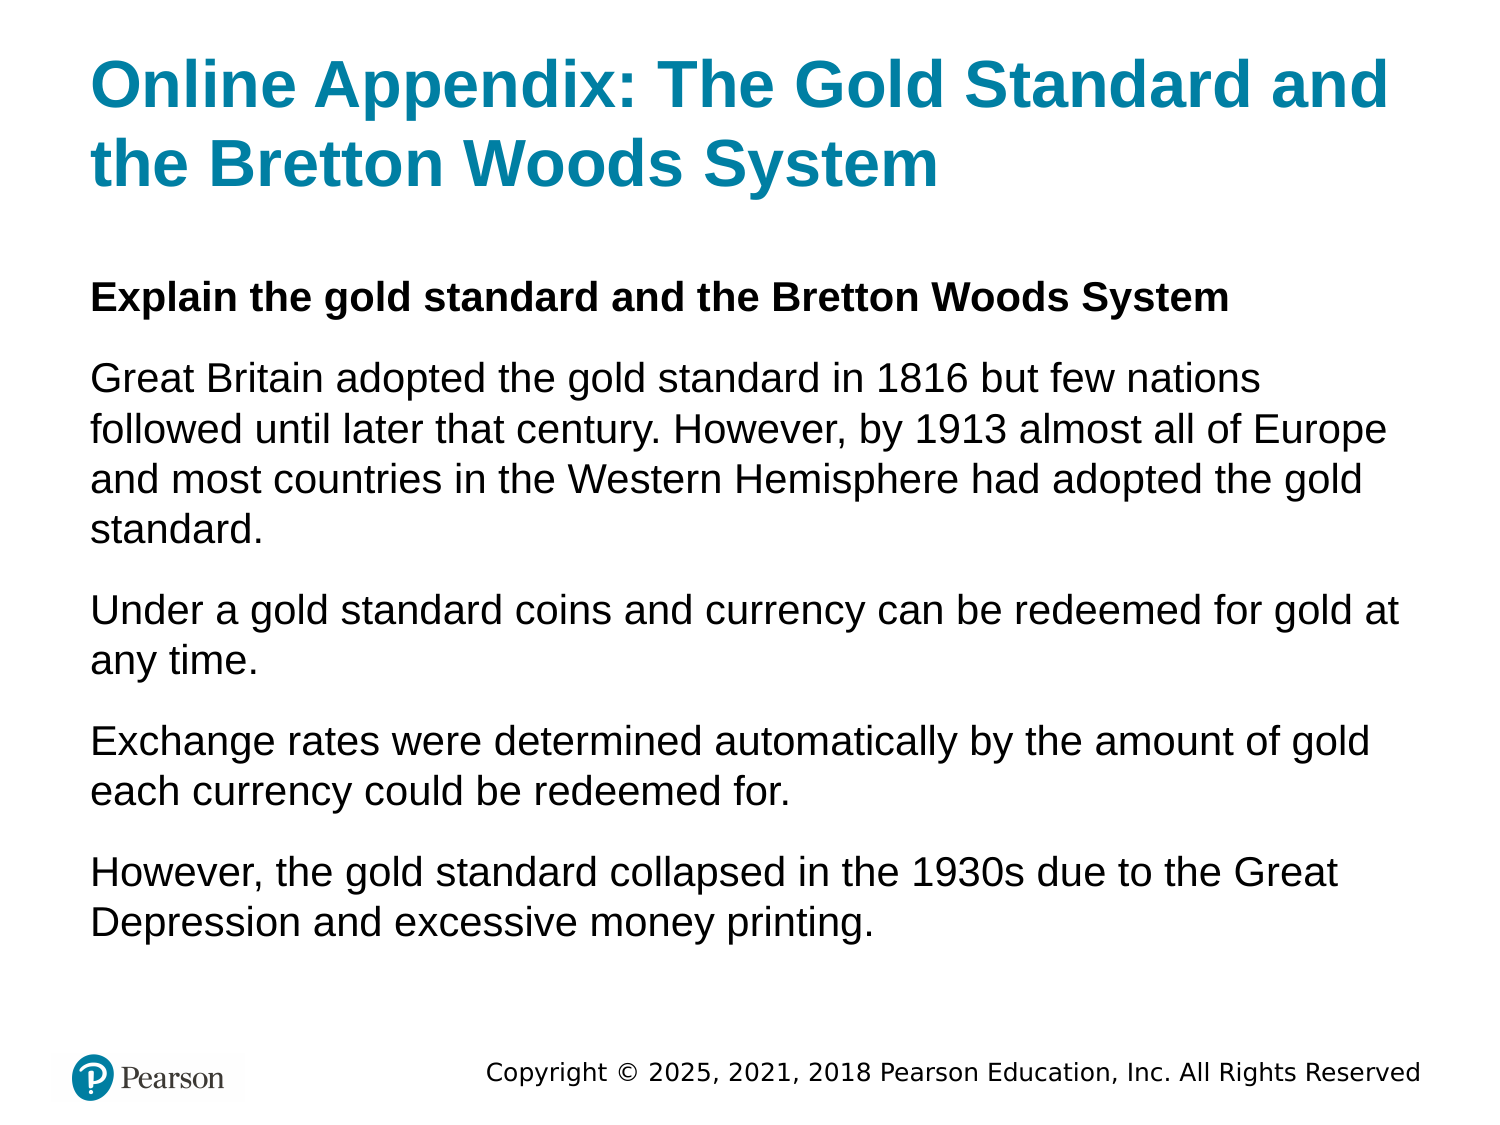

# Online Appendix: The Gold Standard and the Bretton Woods System
Explain the gold standard and the Bretton Woods System
Great Britain adopted the gold standard in 1816 but few nations followed until later that century. However, by 1913 almost all of Europe and most countries in the Western Hemisphere had adopted the gold standard.
Under a gold standard coins and currency can be redeemed for gold at any time.
Exchange rates were determined automatically by the amount of gold each currency could be redeemed for.
However, the gold standard collapsed in the 1930s due to the Great Depression and excessive money printing.